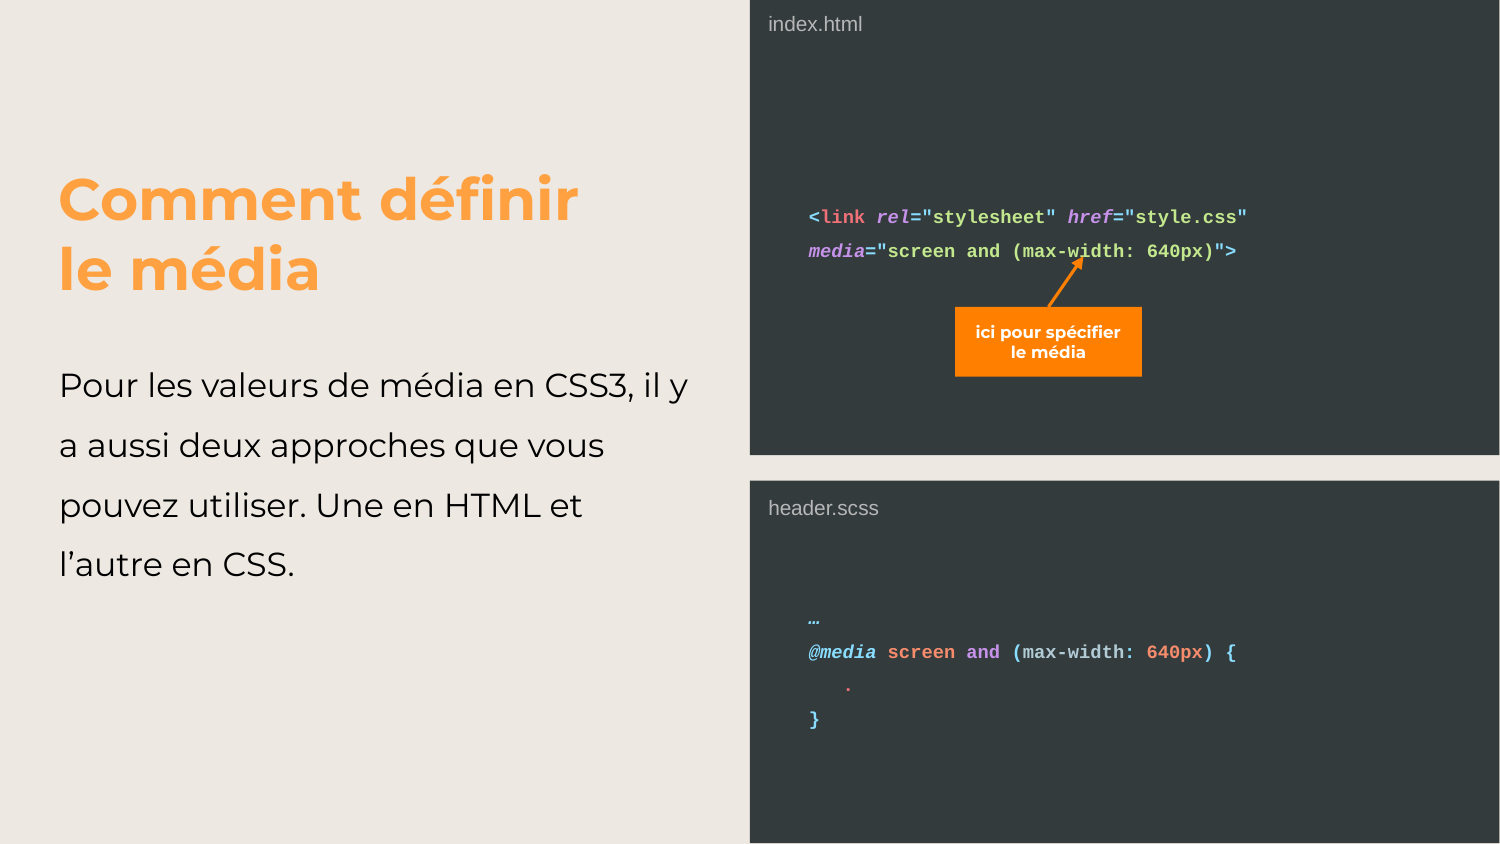

<link rel="stylesheet" href="style.css"     media="screen and (max-width: 640px)">
index.html
Comment définir
le média

Pour les valeurs de média en CSS3, il y a aussi deux approches que vous pouvez utiliser. Une en HTML et l’autre en CSS.

ici pour spécifier le média
…
@media screen and (max-width: 640px) {
   .
}
header.scss